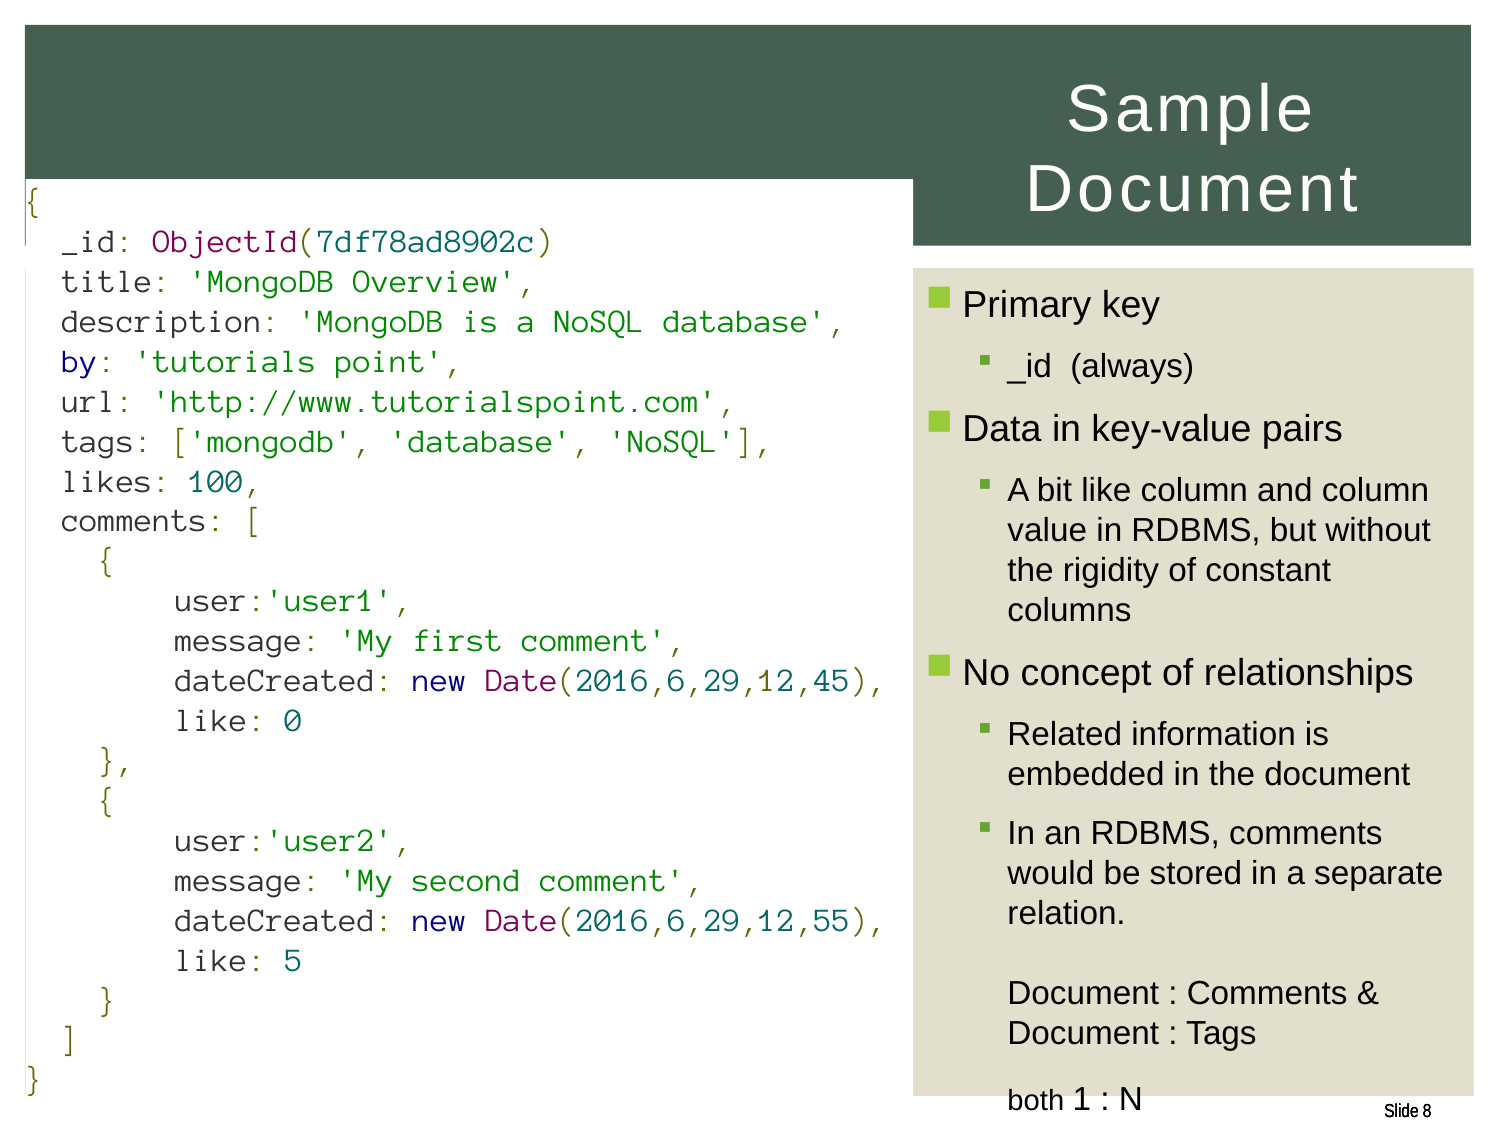

# Sample Document
{
  _id: ObjectId(7df78ad8902c)
  title: 'MongoDB Overview',
  description: 'MongoDB is a NoSQL database',
  by: 'tutorials point',
  url: 'http://www.tutorialspoint.com',
  tags: ['mongodb', 'database', 'NoSQL'],
  likes: 100,
  comments: [
    {
	user:'user1',
	message: 'My first comment',
	dateCreated: new Date(2016,6,29,12,45),
	like: 0
    },
    {
	user:'user2',
	message: 'My second comment',
	dateCreated: new Date(2016,6,29,12,55),
	like: 5
    }
  ]
}
Primary key
_id  (always)
Data in key-value pairs
A bit like column and column value in RDBMS, but without the rigidity of constant columns
No concept of relationships
Related information is embedded in the document
In an RDBMS, comments would be stored in a separate relation.
Document : Comments &
Document : Tags
both 1 : N